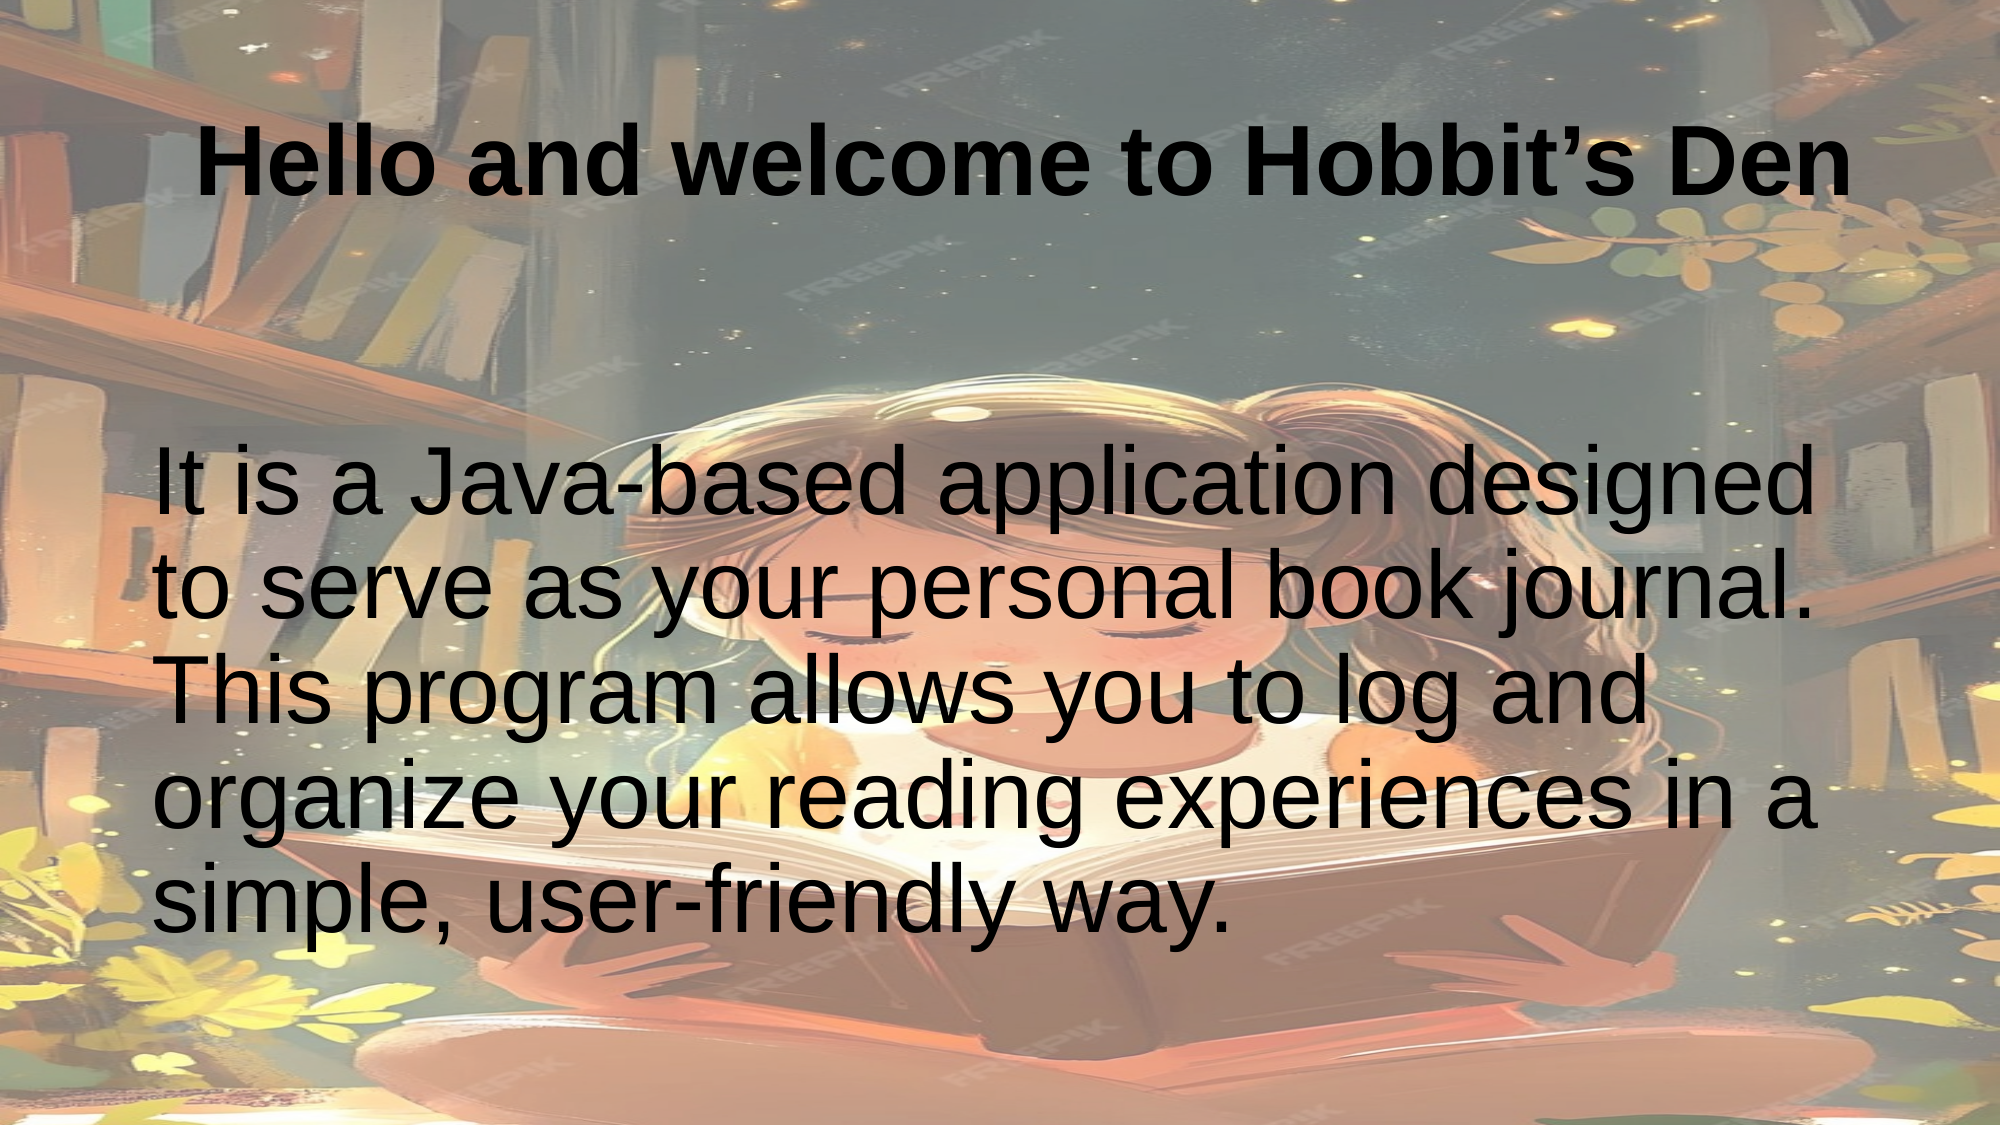

# Hello and welcome to Hobbit’s Den
It is a Java-based application designed to serve as your personal book journal. This program allows you to log and organize your reading experiences in a simple, user-friendly way.